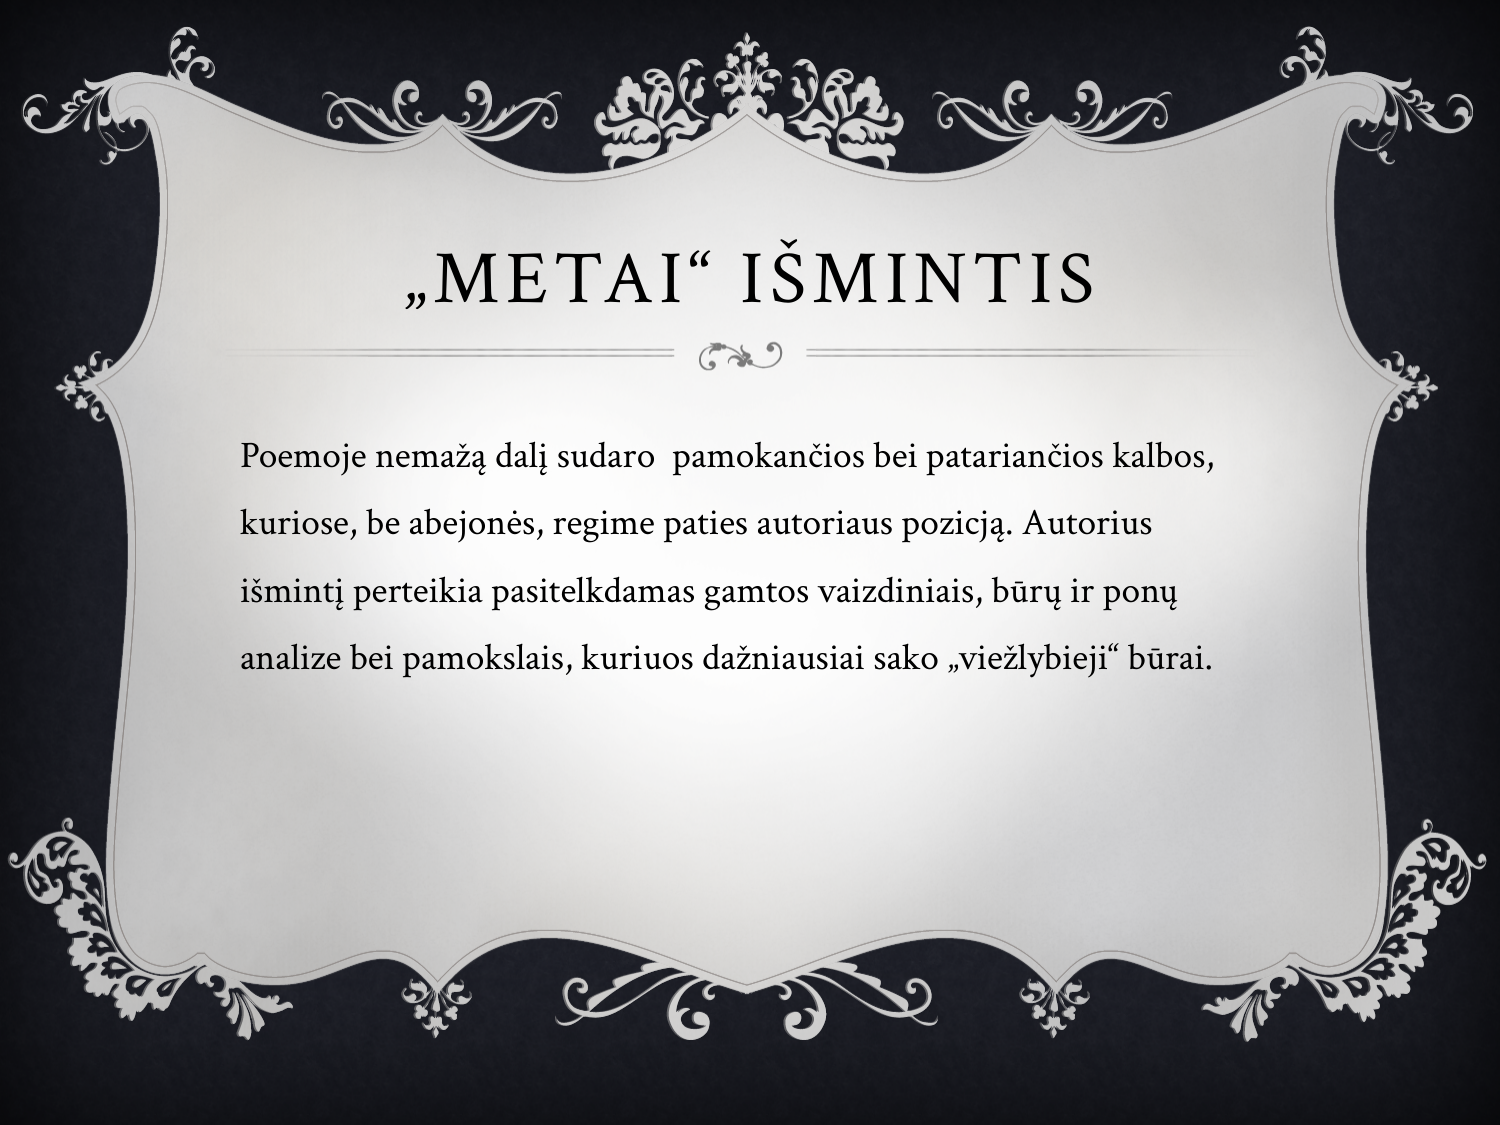

# „Metai“ išmintis
Poemoje nemažą dalį sudaro  pamokančios bei patariančios kalbos, kuriose, be abejonės, regime paties autoriaus pozicją. Autorius išmintį perteikia pasitelkdamas gamtos vaizdiniais, būrų ir ponų analize bei pamokslais, kuriuos dažniausiai sako „viežlybieji“ būrai.